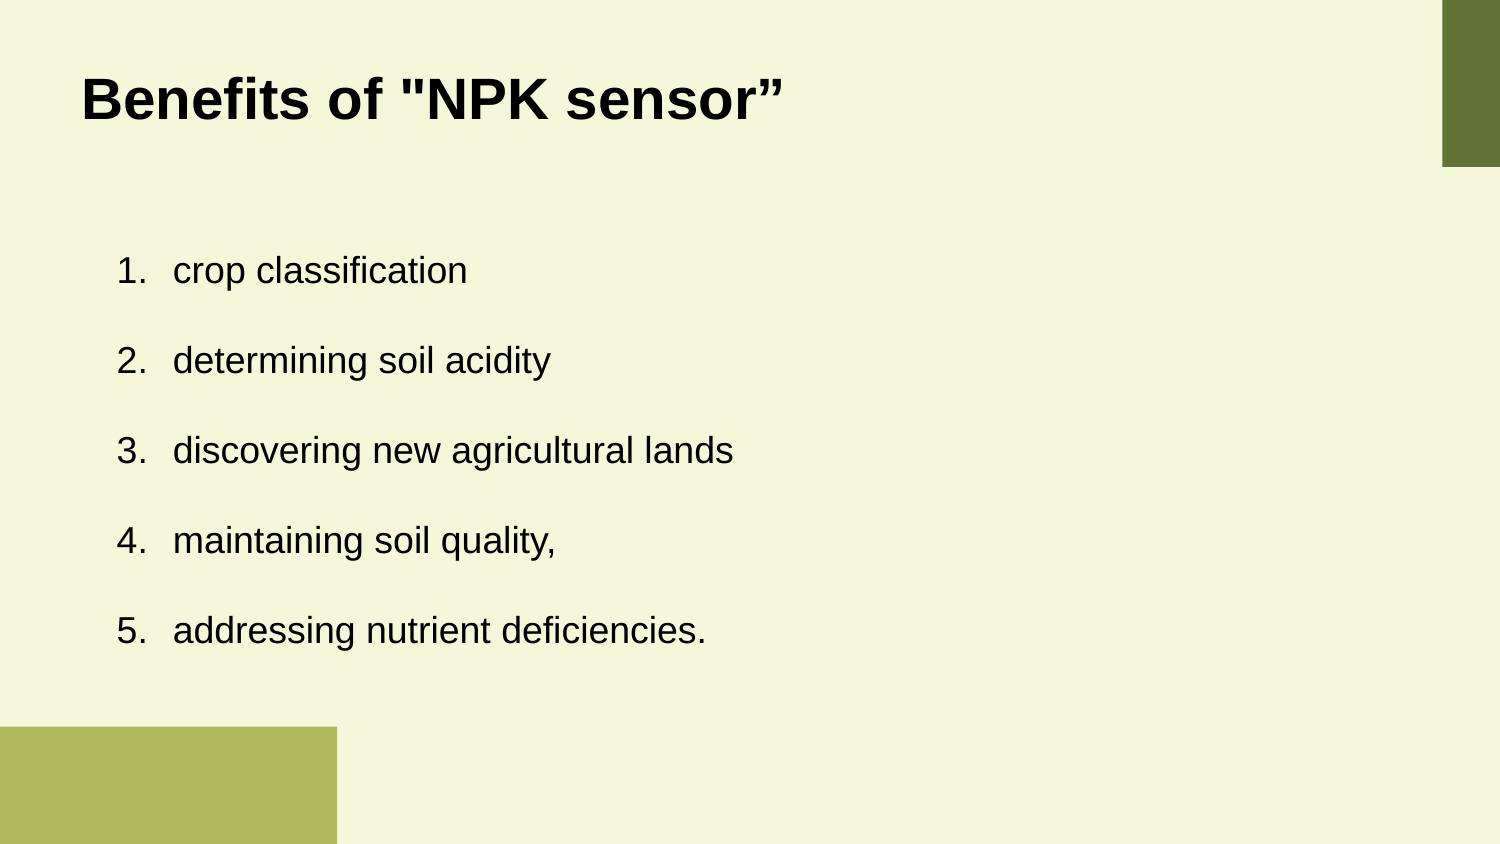

# Benefits of "NPK sensor”
crop classification
determining soil acidity
discovering new agricultural lands
maintaining soil quality,
addressing nutrient deficiencies.